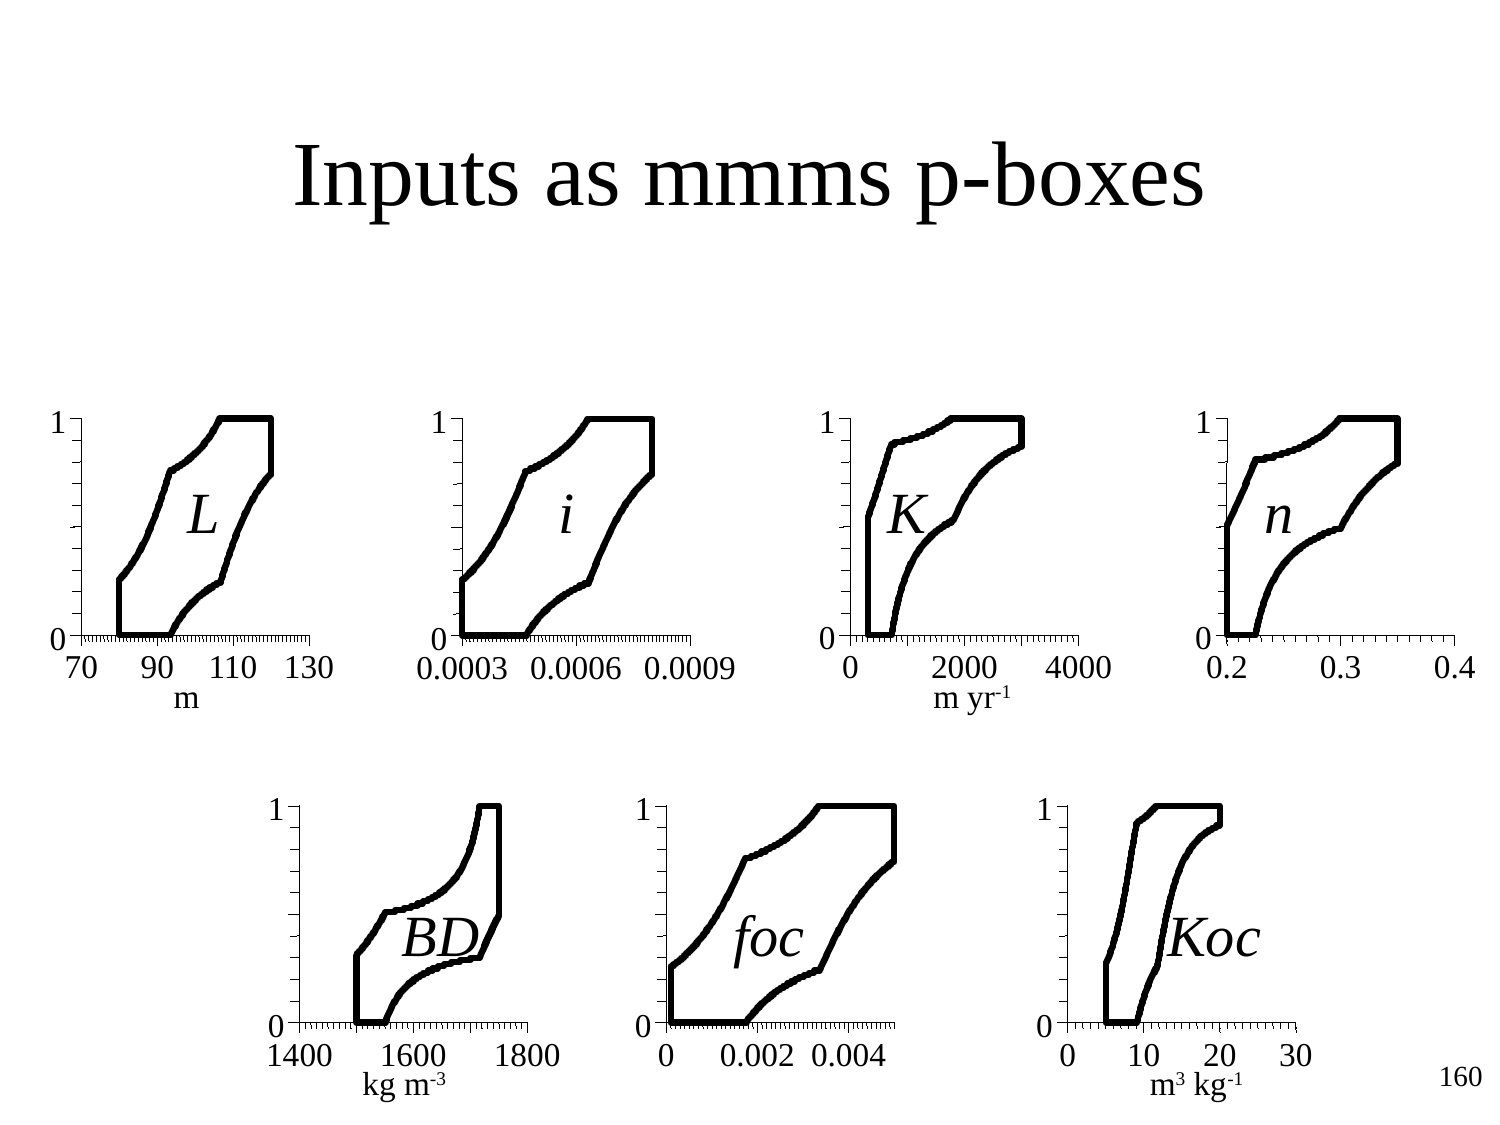

Inputs as mmms p-boxes
1
1
1
1

L
 i
K
 n

0
0
0
0

70
90
110
130
0
2000
4000
0.2
0.3
0.4
0.0003
0.0006
0.0009
m
m yr-1
1
1
1

BD
 foc
Koc

0
0
0

1400
1600
1800
0
0.002
0.004
0
10
20
30
160
kg m-3
m3 kg-1